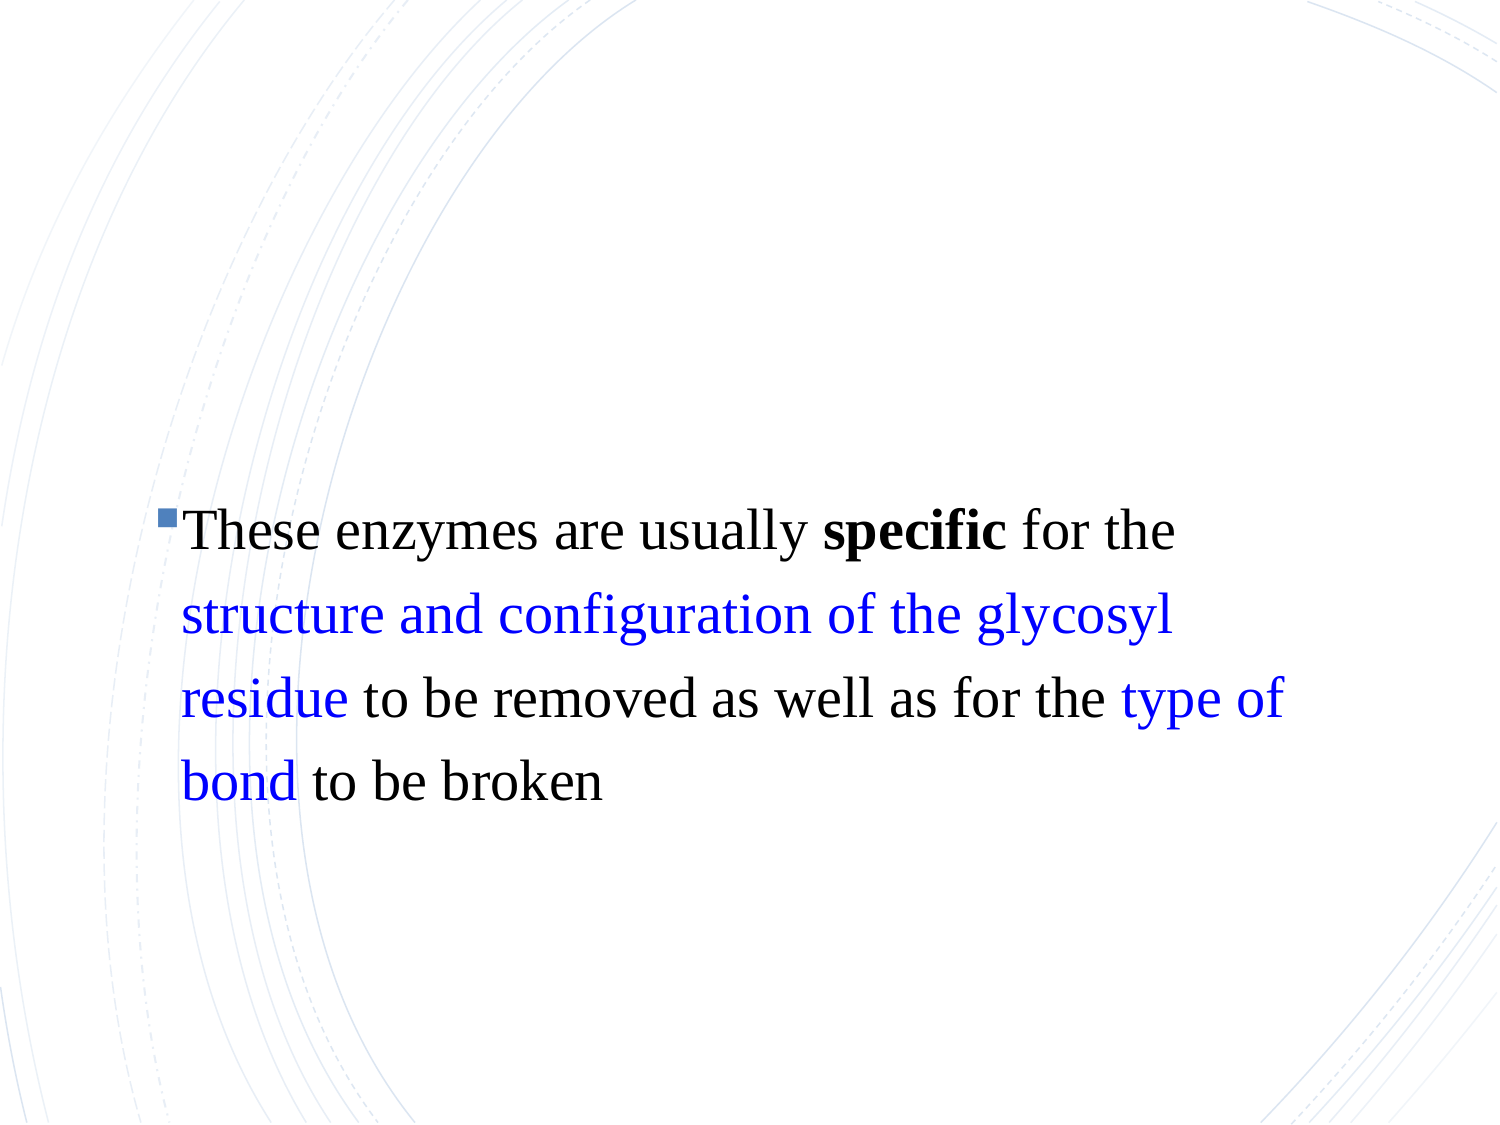

#
These enzymes are usually specific for the structure and configuration of the glycosyl residue to be removed as well as for the type of bond to be broken